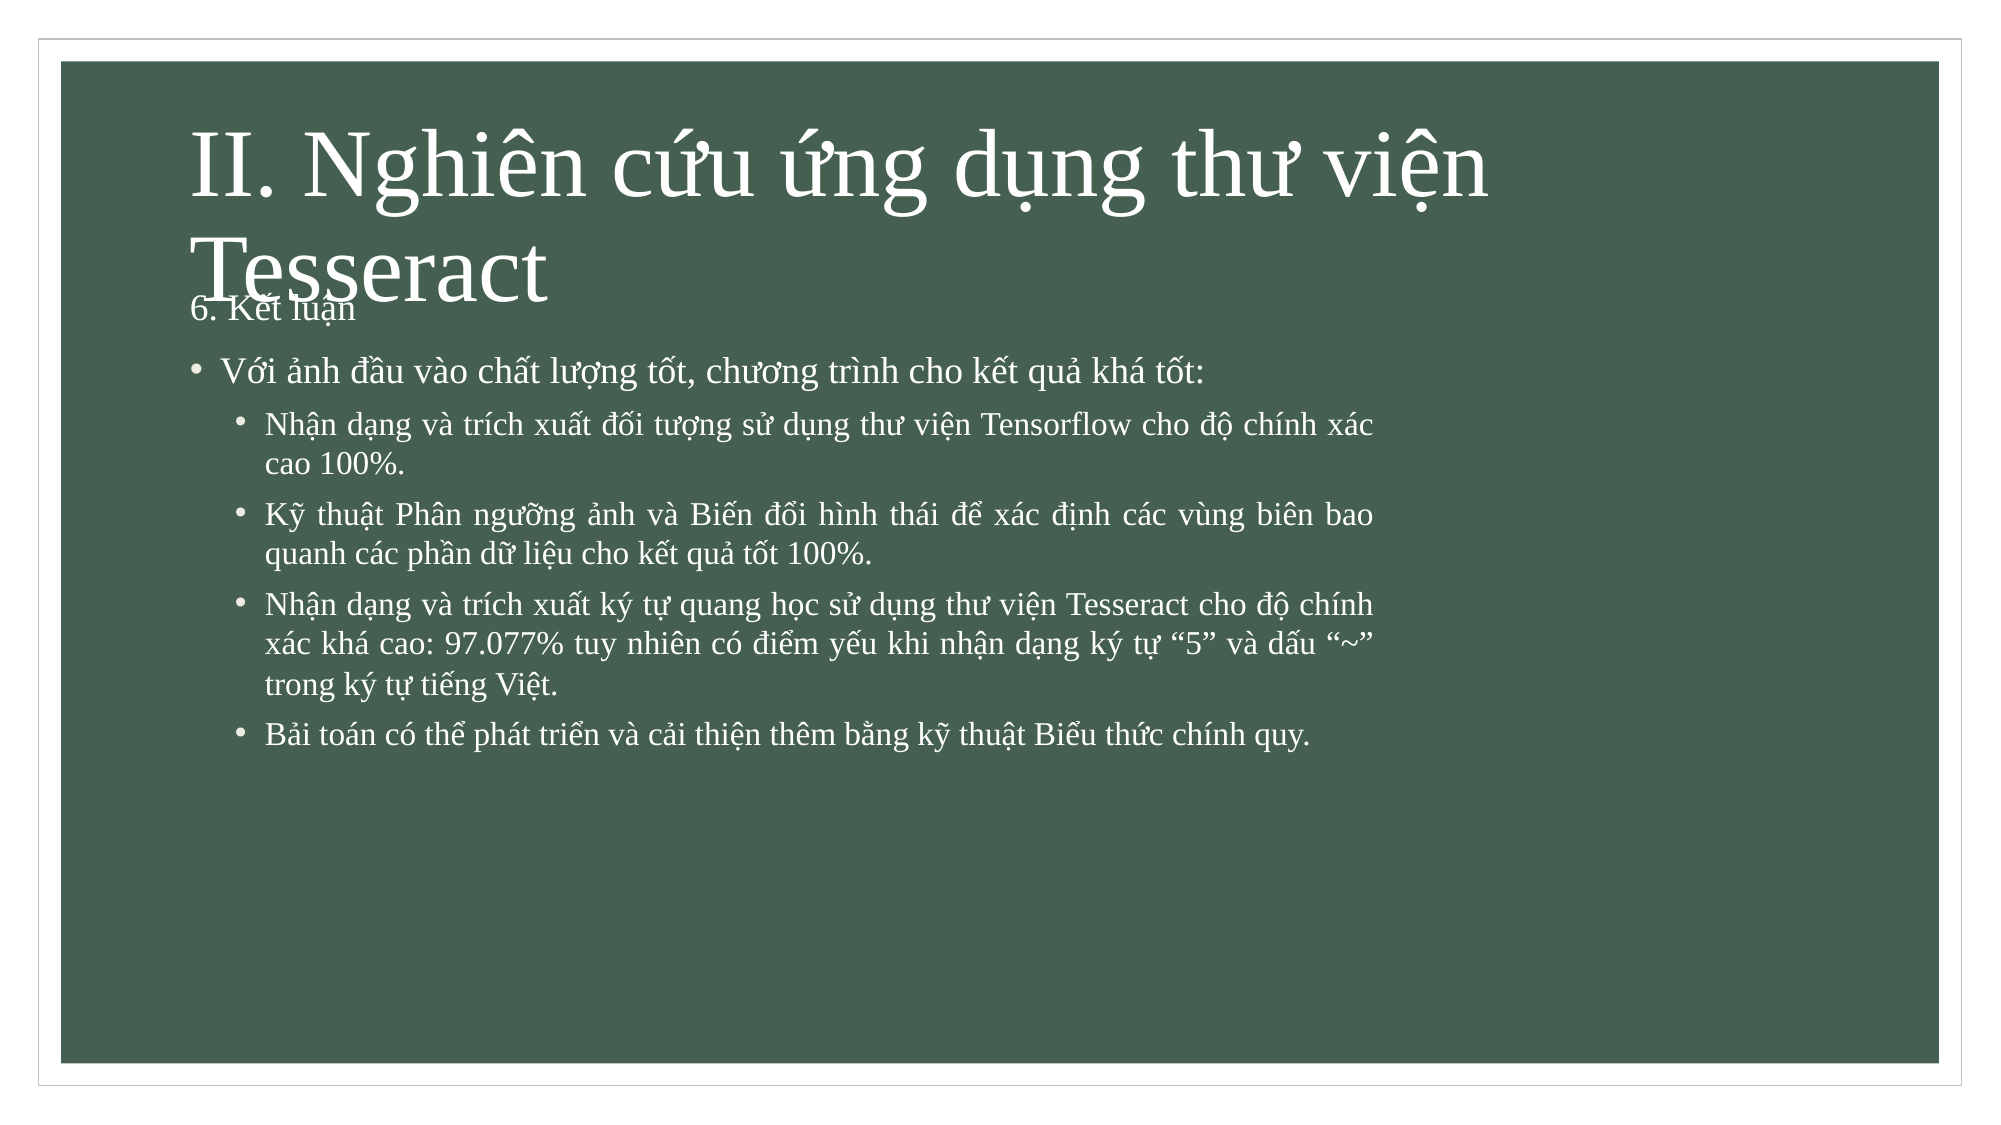

# II. Nghiên cứu ứng dụng thư viện Tesseract
6. Kết luận
Với ảnh đầu vào chất lượng tốt, chương trình cho kết quả khá tốt:
Nhận dạng và trích xuất đối tượng sử dụng thư viện Tensorflow cho độ chính xác cao 100%.
Kỹ thuật Phân ngưỡng ảnh và Biến đổi hình thái để xác định các vùng biên bao quanh các phần dữ liệu cho kết quả tốt 100%.
Nhận dạng và trích xuất ký tự quang học sử dụng thư viện Tesseract cho độ chính xác khá cao: 97.077% tuy nhiên có điểm yếu khi nhận dạng ký tự “5” và dấu “~” trong ký tự tiếng Việt.
Bải toán có thể phát triển và cải thiện thêm bằng kỹ thuật Biểu thức chính quy.